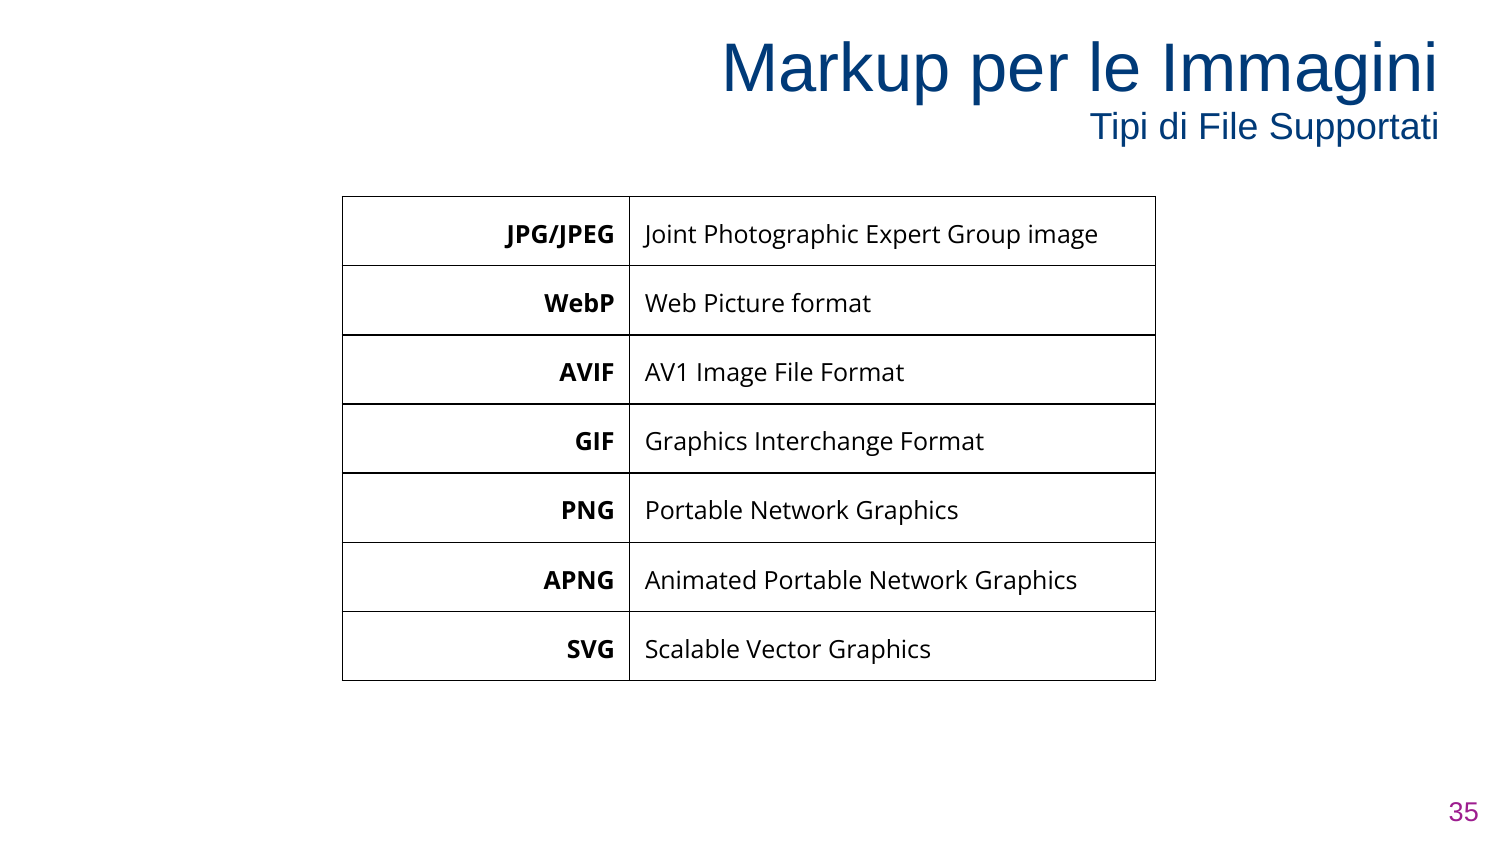

# Markup per le Immagini Tipi di File Supportati
Tipi di file supportati
| JPG/JPEG | Joint Photographic Expert Group image |
| --- | --- |
| WebP | Web Picture format |
| AVIF | AV1 Image File Format |
| GIF | Graphics Interchange Format |
| PNG | Portable Network Graphics |
| APNG | Animated Portable Network Graphics |
| SVG | Scalable Vector Graphics |
35